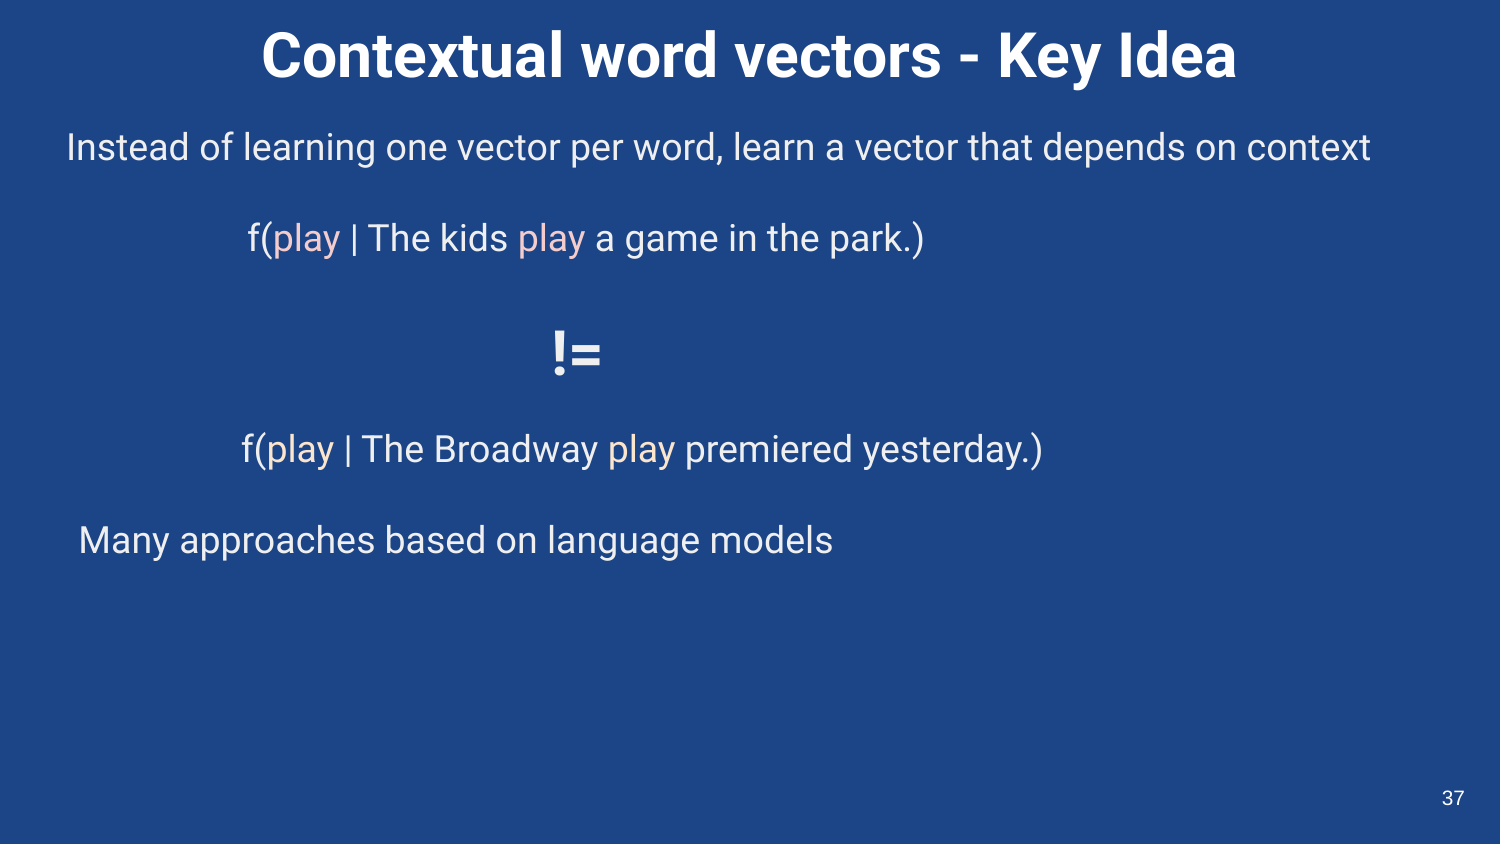

# Contextual word vectors - Key Idea
Instead of learning one vector per word, learn a vector that depends on context

f(play | The kids play a game in the park.)
!=
f(play | The Broadway play premiered yesterday.)
Many approaches based on language models

37